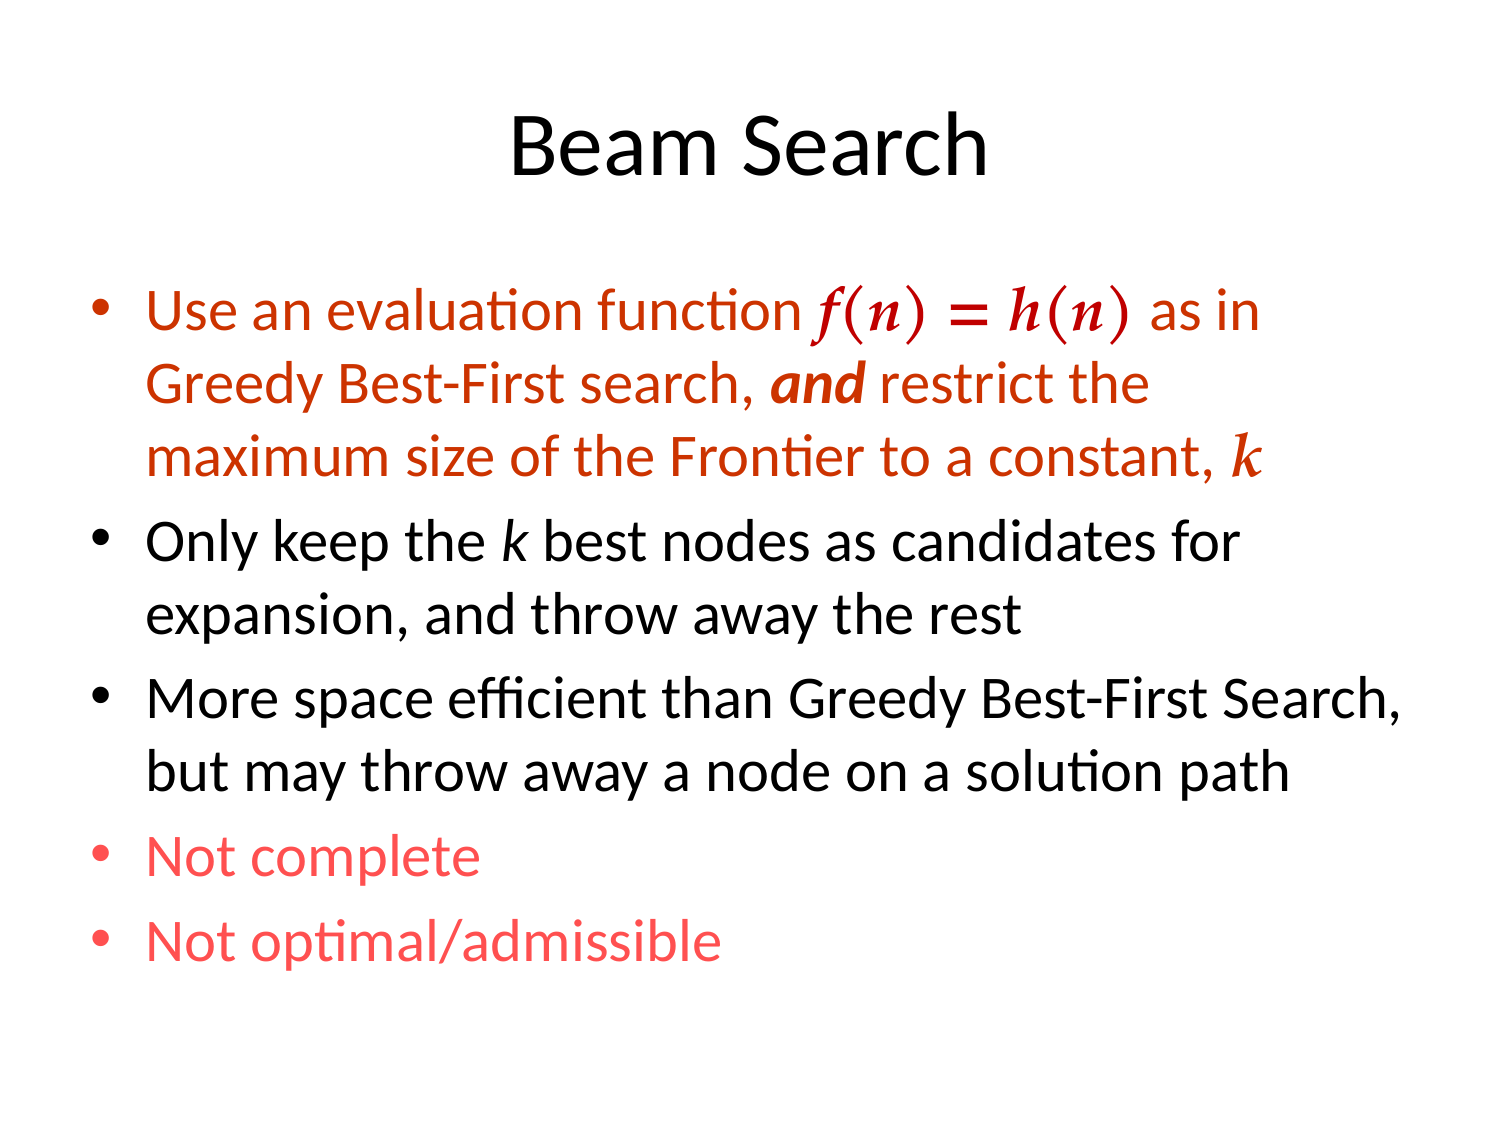

# Beam Search
Use an evaluation function f(n) = h(n) as in
Greedy Best-First search, and restrict the maximum size of the Frontier to a constant, k
Only keep the k best nodes as candidates for expansion, and throw away the rest
More space efficient than Greedy Best-First Search, but may throw away a node on a solution path
Not complete
Not optimal/admissible